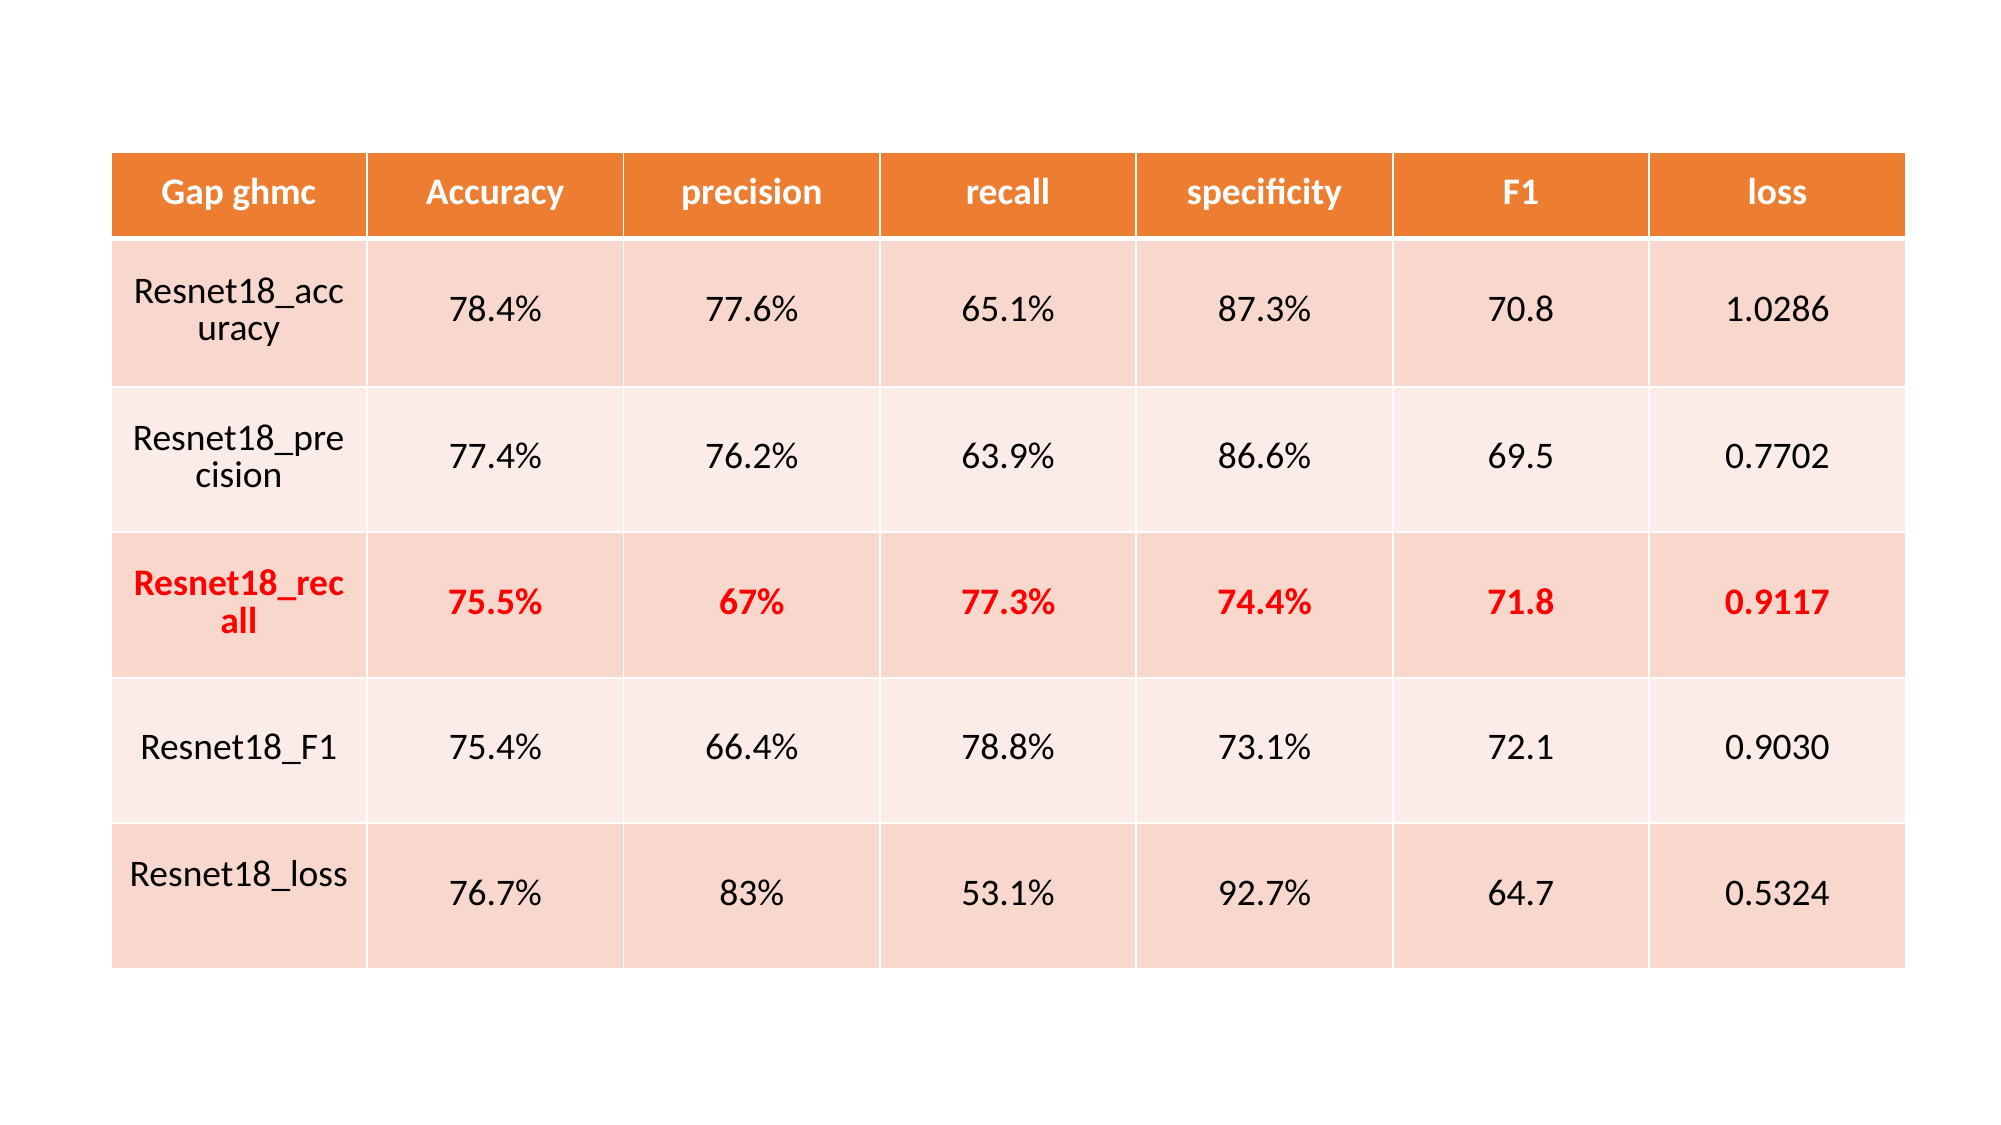

| Gap ghmc | Accuracy | precision | recall | specificity | F1 | loss |
| --- | --- | --- | --- | --- | --- | --- |
| Resnet18\_accuracy | 78.4% | 77.6% | 65.1% | 87.3% | 70.8 | 1.0286 |
| Resnet18\_precision | 77.4% | 76.2% | 63.9% | 86.6% | 69.5 | 0.7702 |
| Resnet18\_recall | 75.5% | 67% | 77.3% | 74.4% | 71.8 | 0.9117 |
| Resnet18\_F1 | 75.4% | 66.4% | 78.8% | 73.1% | 72.1 | 0.9030 |
| Resnet18\_loss | 76.7% | 83% | 53.1% | 92.7% | 64.7 | 0.5324 |